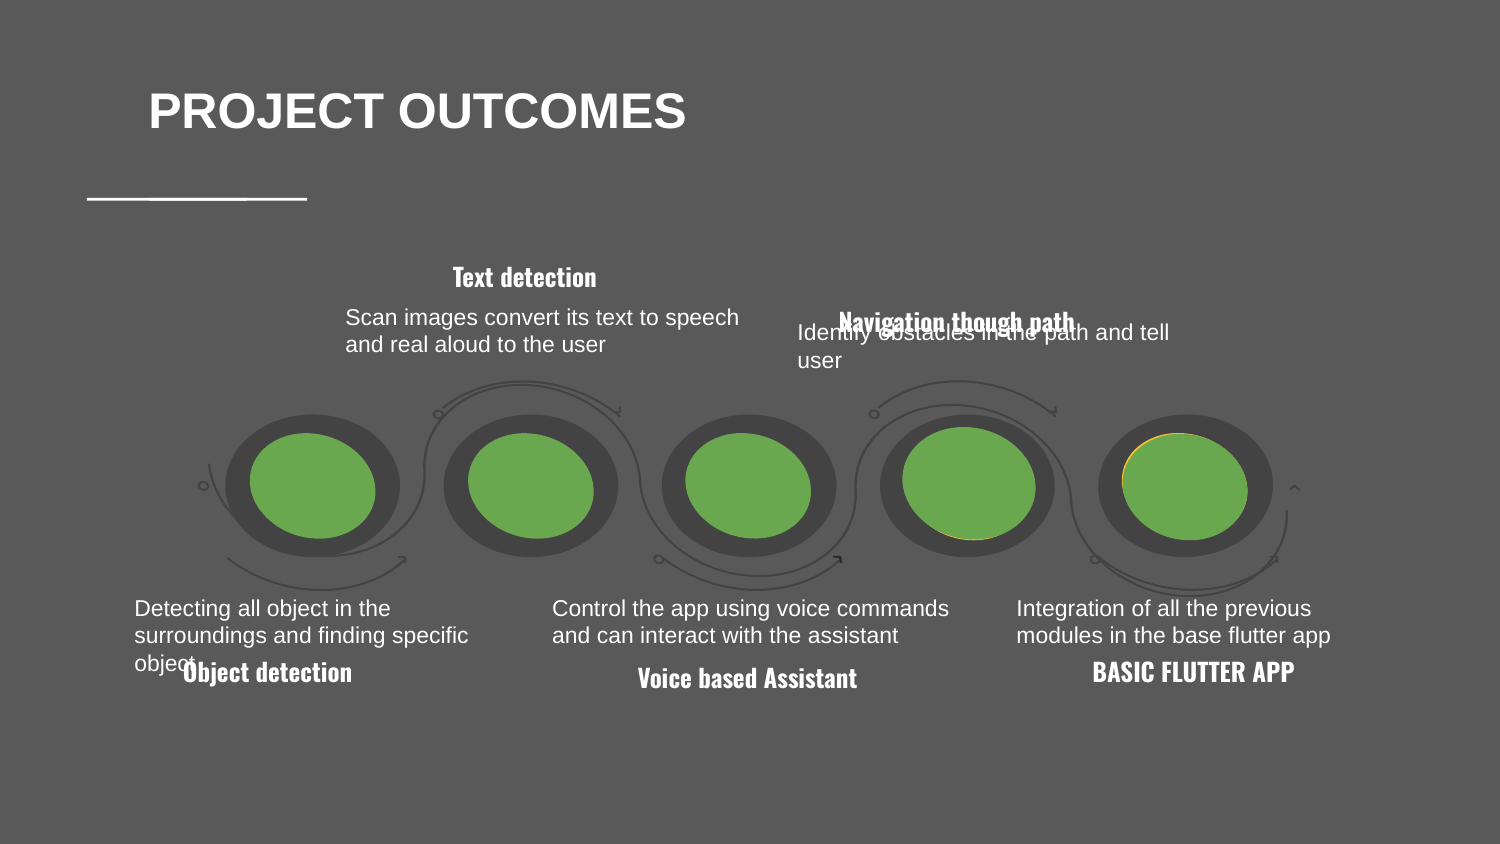

# PROJECT OUTCOMES
Scan images convert its text to speech and real aloud to the user

Navigation though path
Identify obstacles in the path and tell user
Text detection

Detecting all object in the surroundings and finding specific object
Control the app using voice commands and can interact with the assistant
Integration of all the previous modules in the base flutter app
Object detection
BASIC FLUTTER APP
Voice based Assistant